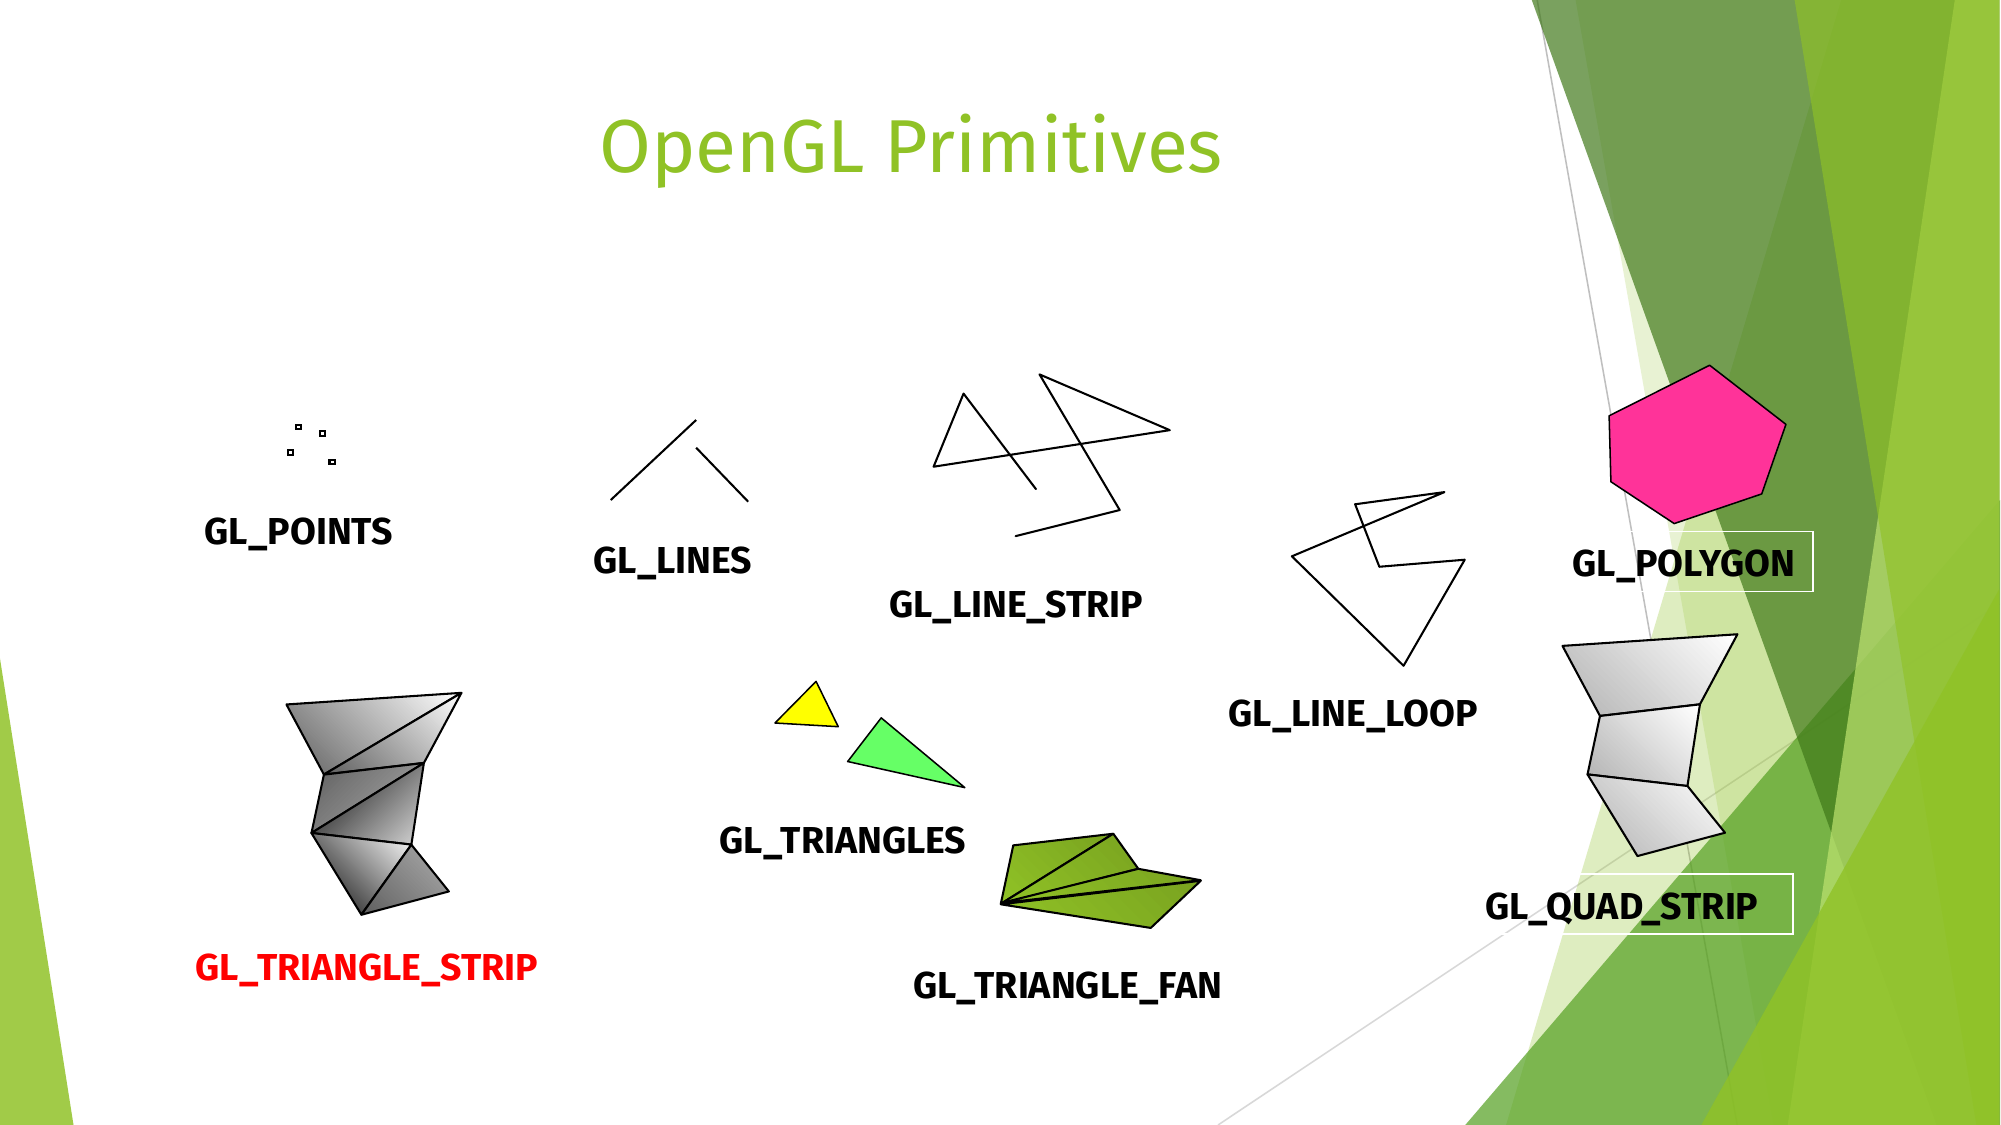

# OpenGL Primitives

GL_POINTS
GL_LINES
GL_POLYGON
GL_LINE_STRIP

GL_LINE_LOOP

GL_TRIANGLES

GL_QUAD_STRIP
GL_TRIANGLE_STRIP
GL_TRIANGLE_FAN